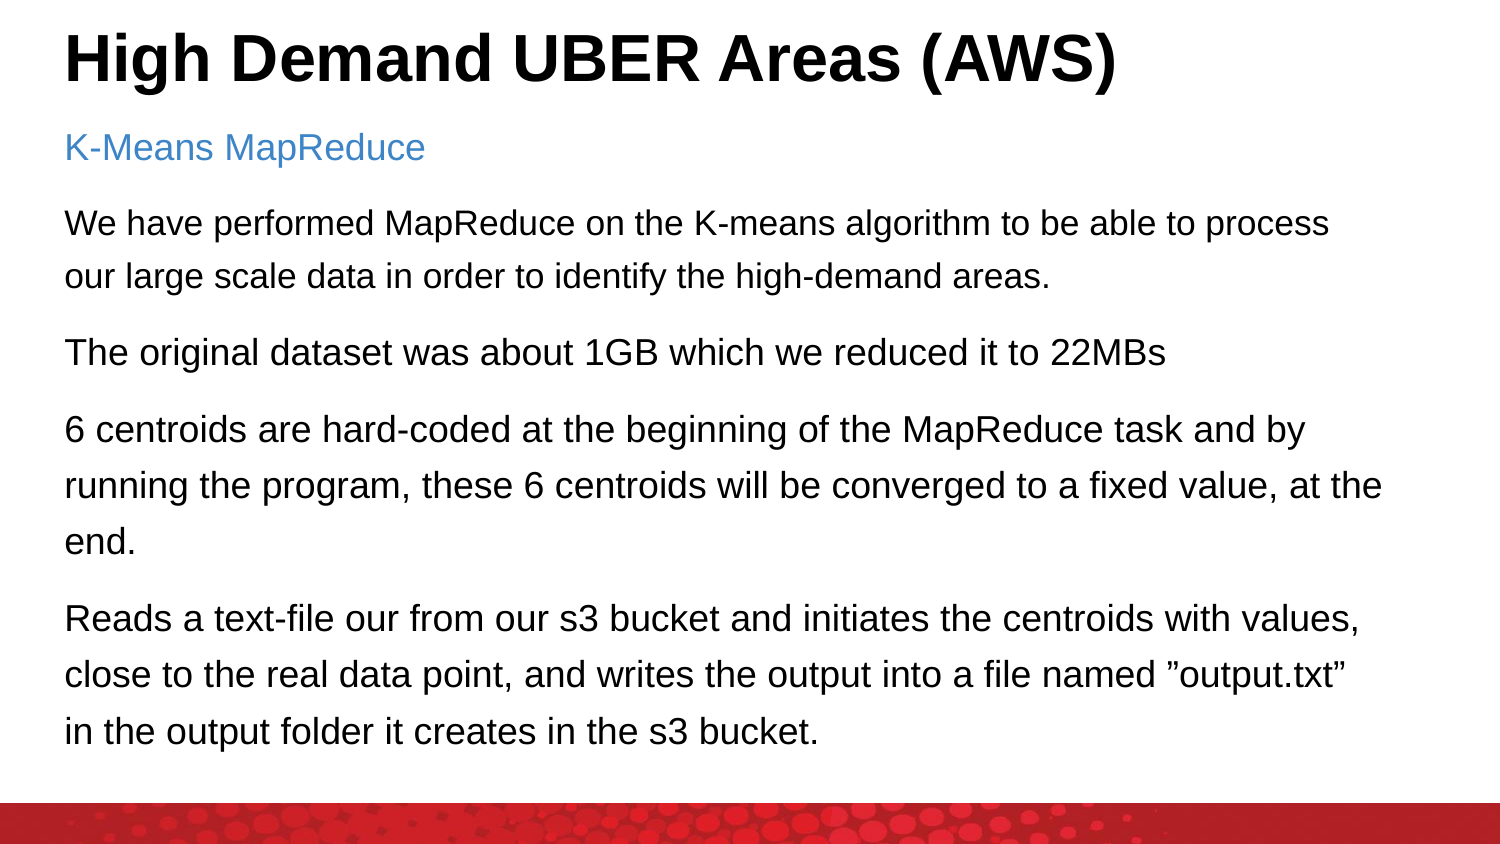

# High Demand UBER Areas (AWS)

K-Means MapReduce
We have performed MapReduce on the K-means algorithm to be able to process our large scale data in order to identify the high-demand areas.
The original dataset was about 1GB which we reduced it to 22MBs
6 centroids are hard-coded at the beginning of the MapReduce task and by running the program, these 6 centroids will be converged to a fixed value, at the end.
Reads a text-file our from our s3 bucket and initiates the centroids with values, close to the real data point, and writes the output into a file named ”output.txt” in the output folder it creates in the s3 bucket.